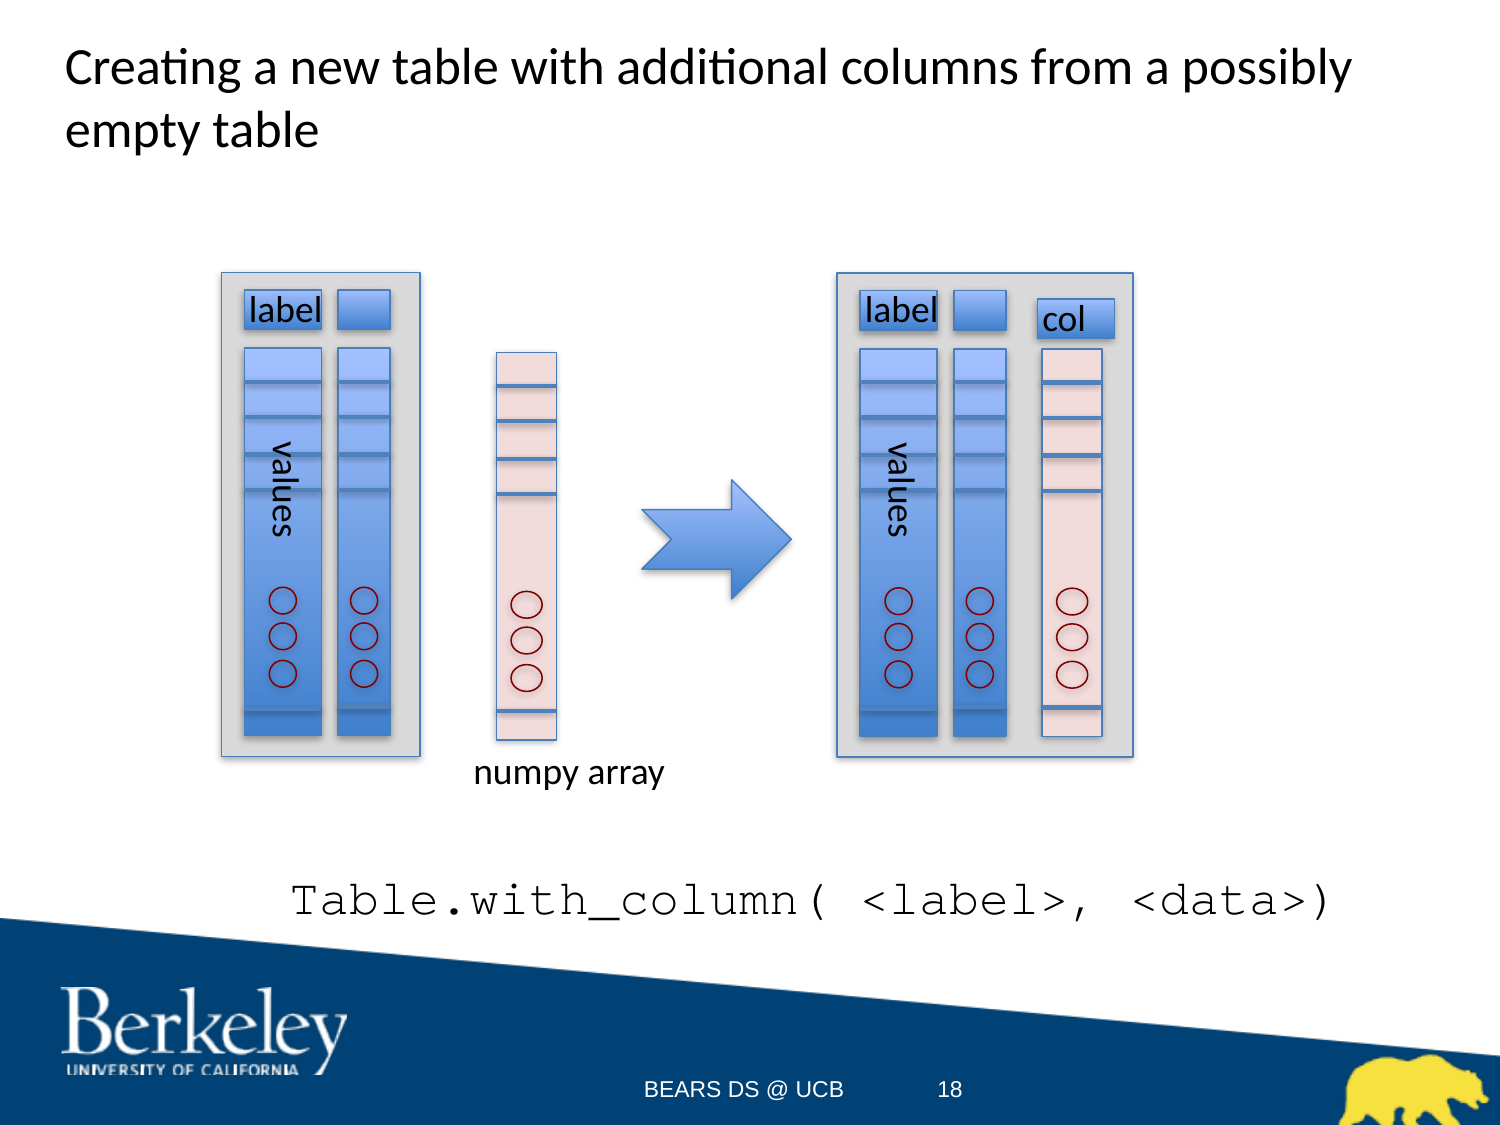

# Creating a new table with additional columns from a possibly empty table

label
label
col

values
values

numpy array
Table.with_column( <label>, <data>)
BEARS DS @ UCB
18